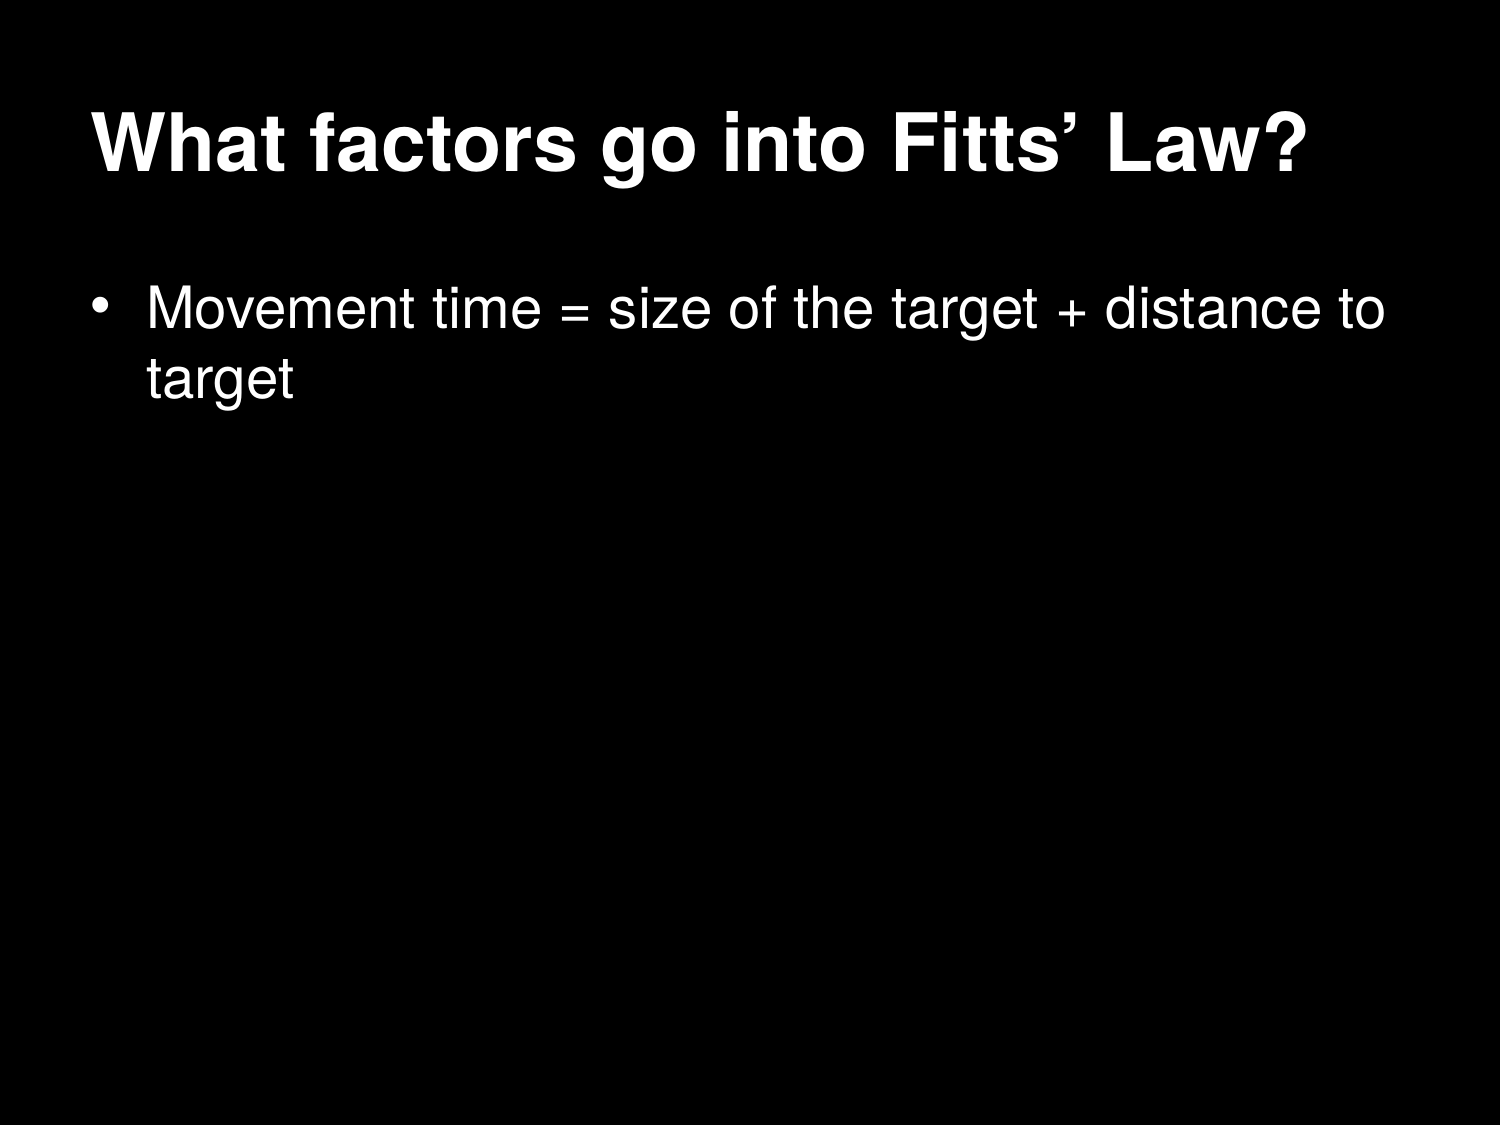

# What factors go into Fitts’ Law?
Movement time = size of the target + distance to target